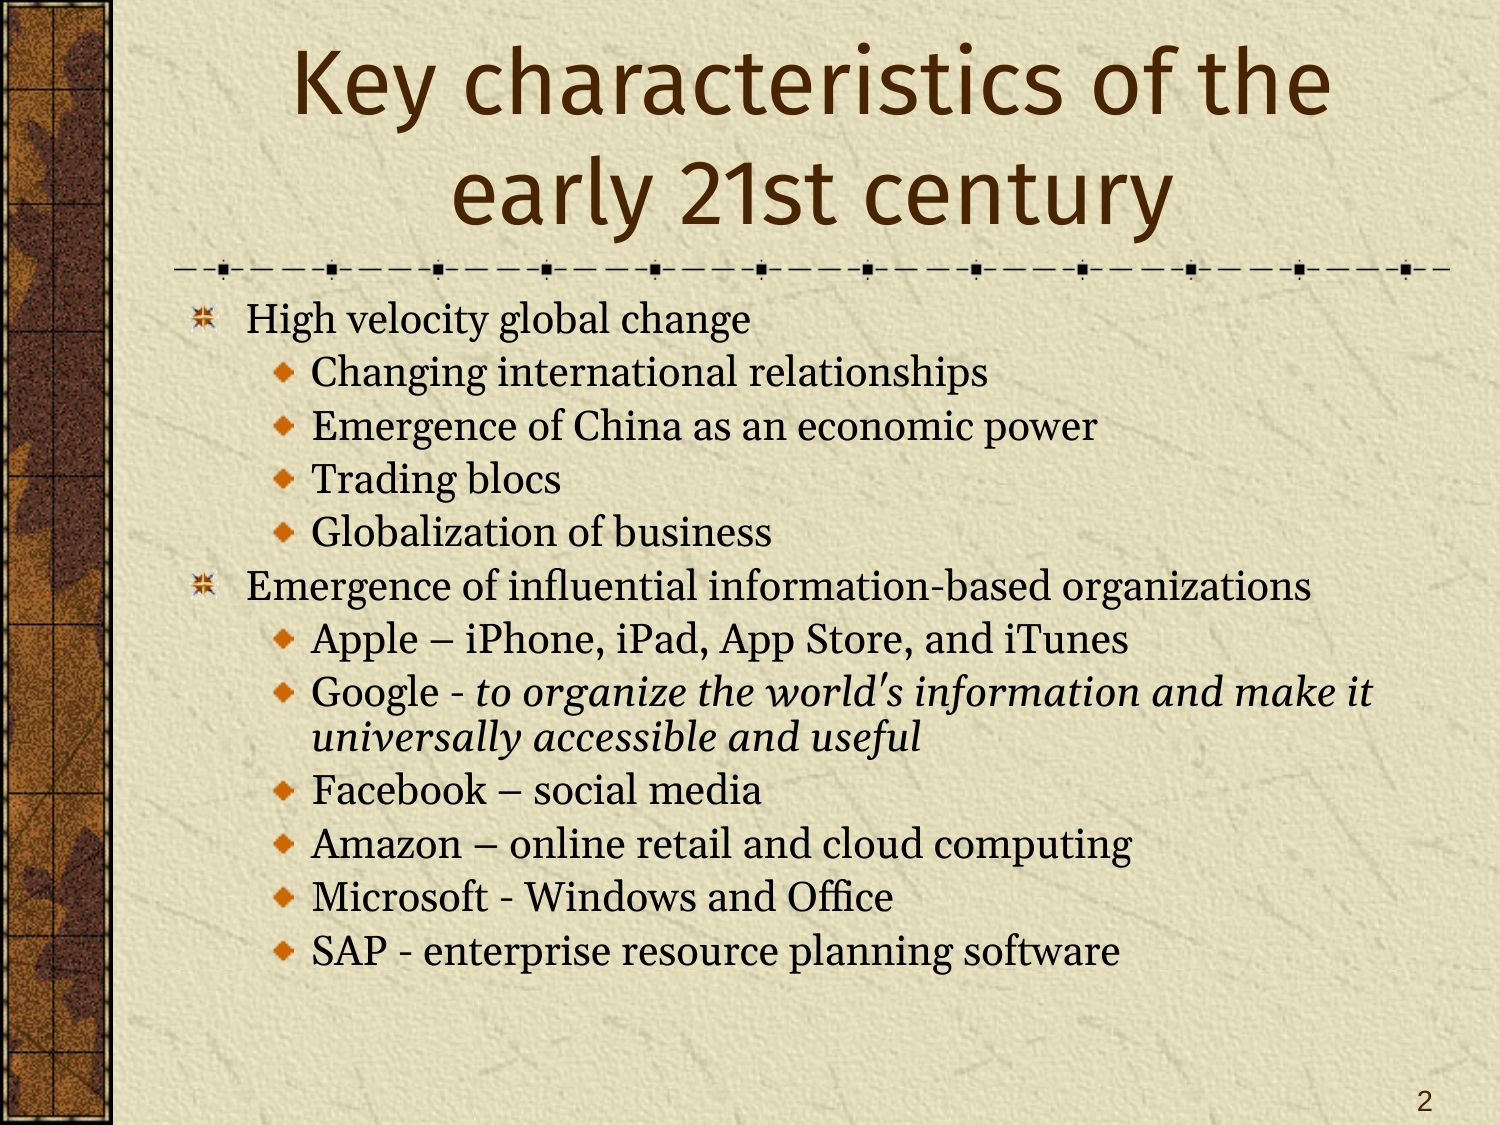

# Key characteristics of the early 21st century
High velocity global change
Changing international relationships
Emergence of China as an economic power
Trading blocs
Globalization of business
Emergence of influential information-based organizations
Apple – iPhone, iPad, App Store, and iTunes
Google - to organize the world's information and make it universally accessible and useful
Facebook – social media
Amazon – online retail and cloud computing
Microsoft - Windows and Office
SAP - enterprise resource planning software

2